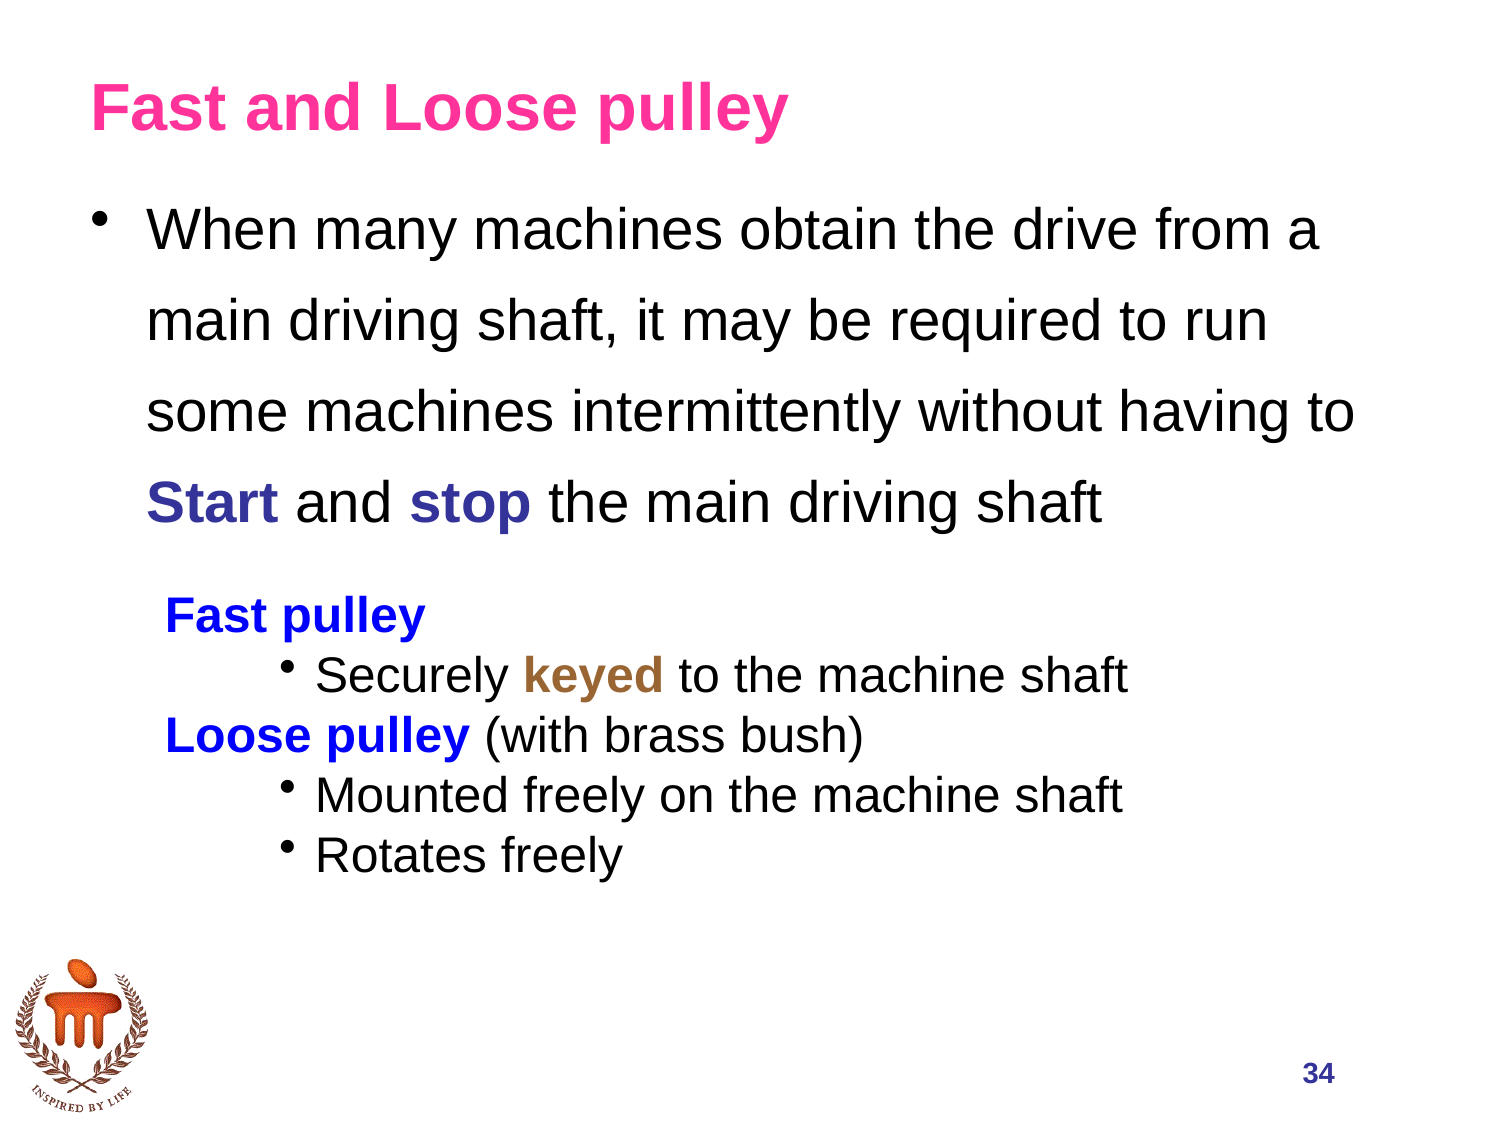

# Fast and Loose pulley
When many machines obtain the drive from a main driving shaft, it may be required to run some machines intermittently without having to Start and stop the main driving shaft
Fast pulley
Securely keyed to the machine shaft
Loose pulley (with brass bush)
Mounted freely on the machine shaft
Rotates freely
34